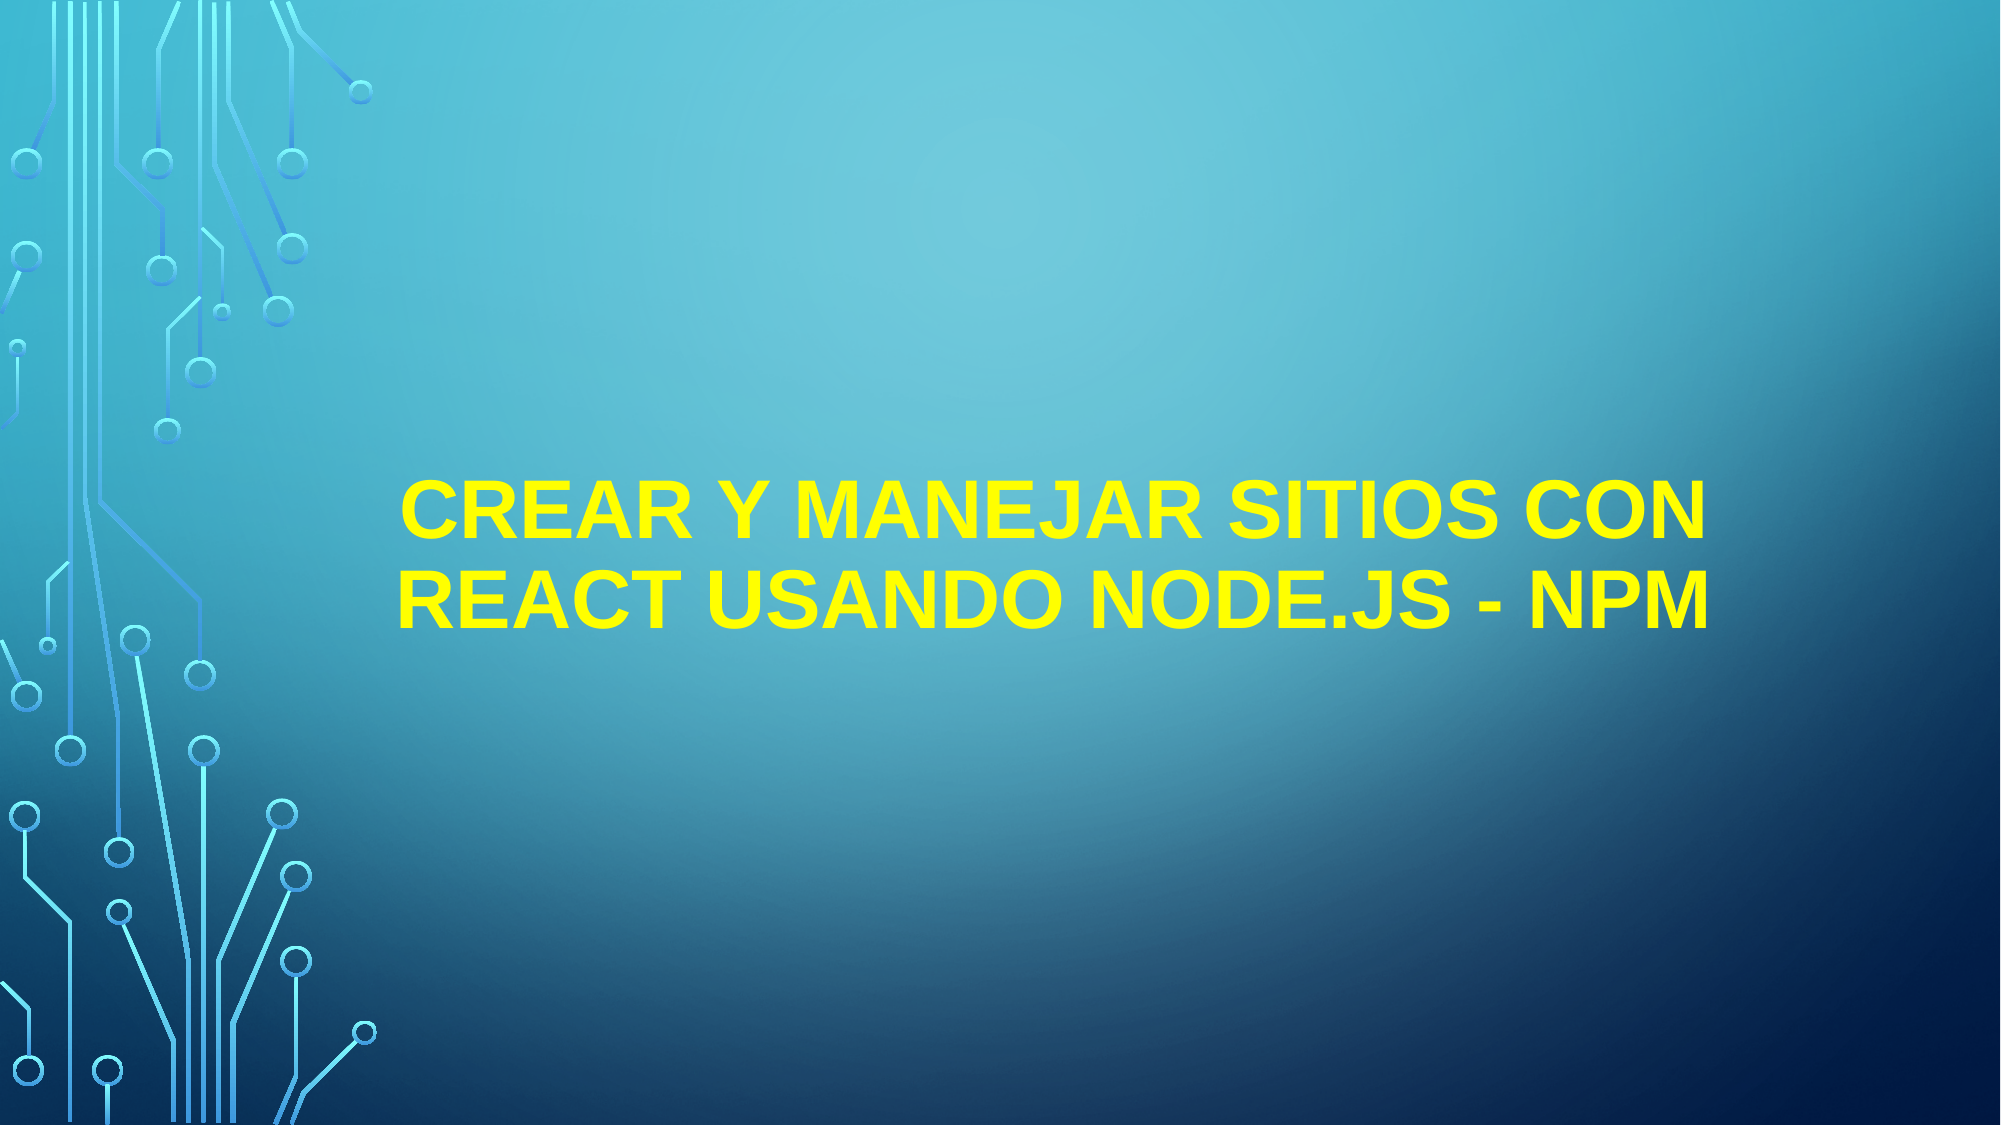

# Crear y manejar sitios con React usando Node.js - NPM